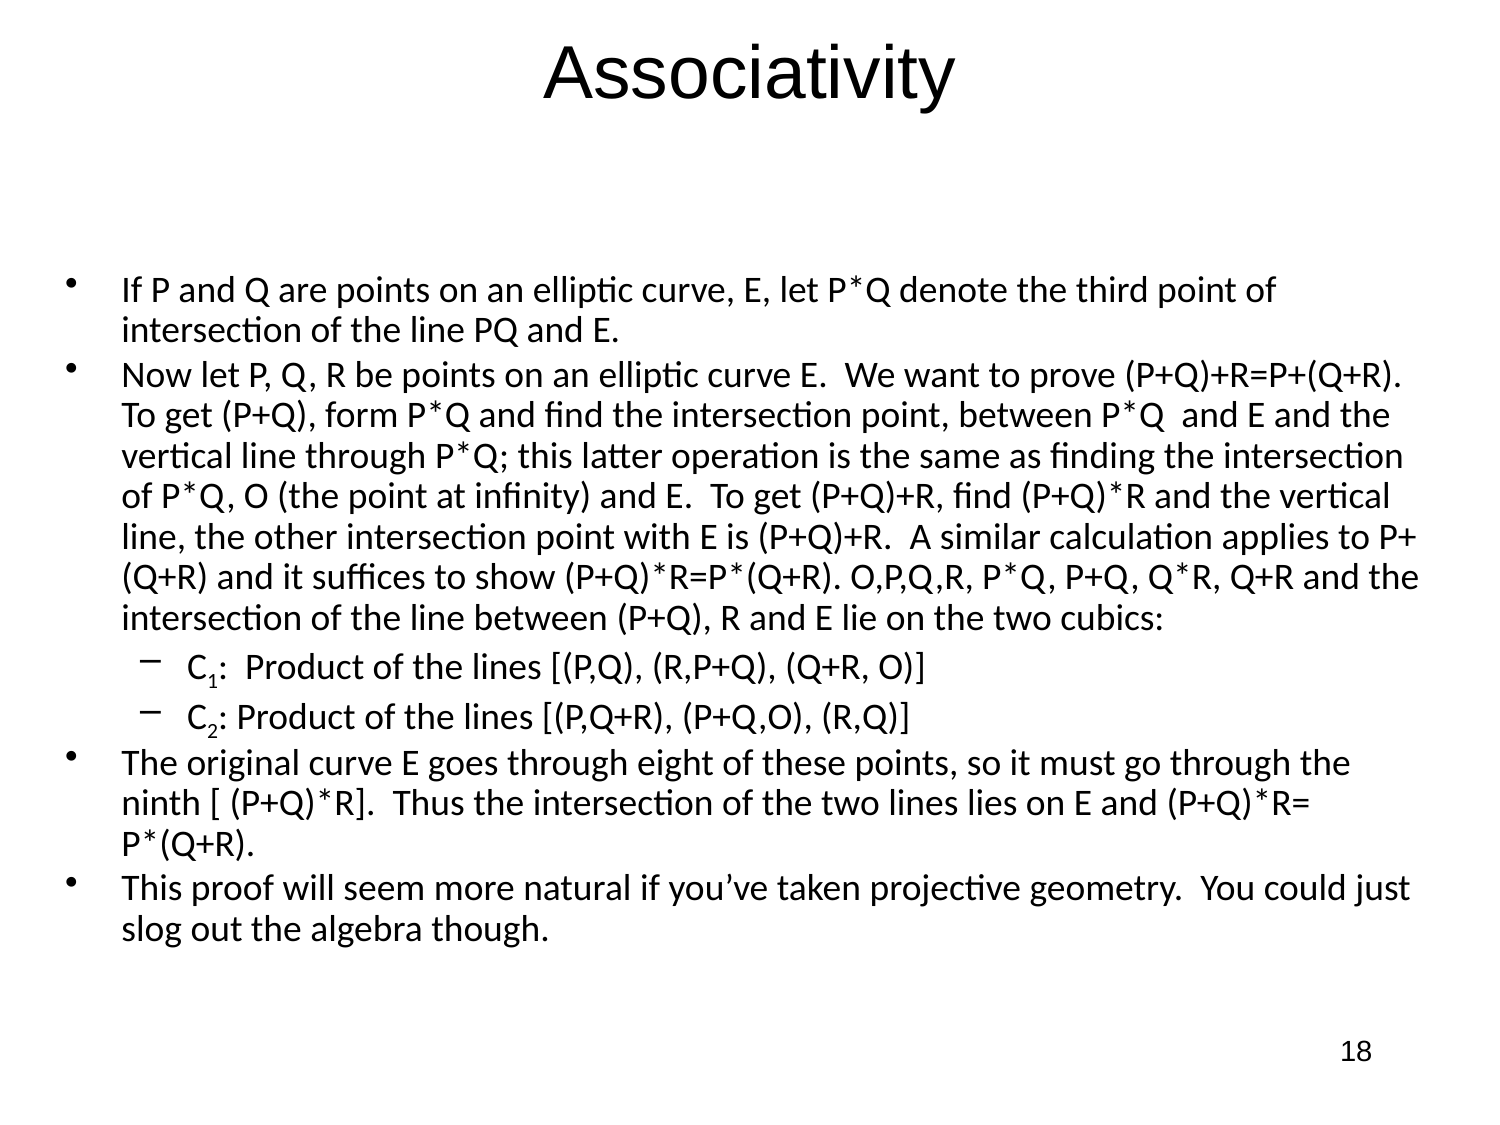

# Associativity
If P and Q are points on an elliptic curve, E, let P*Q denote the third point of intersection of the line PQ and E.
Now let P, Q, R be points on an elliptic curve E.  We want to prove (P+Q)+R=P+(Q+R).  To get (P+Q), form P*Q and find the intersection point, between P*Q  and E and the vertical line through P*Q; this latter operation is the same as finding the intersection of P*Q, O (the point at infinity) and E.  To get (P+Q)+R, find (P+Q)*R and the vertical line, the other intersection point with E is (P+Q)+R.  A similar calculation applies to P+(Q+R) and it suffices to show (P+Q)*R=P*(Q+R). O,P,Q,R, P*Q, P+Q, Q*R, Q+R and the intersection of the line between (P+Q), R and E lie on the two cubics:
C1:  Product of the lines [(P,Q), (R,P+Q), (Q+R, O)]
C2: Product of the lines [(P,Q+R), (P+Q,O), (R,Q)]
The original curve E goes through eight of these points, so it must go through the ninth [ (P+Q)*R].  Thus the intersection of the two lines lies on E and (P+Q)*R= P*(Q+R).
This proof will seem more natural if you’ve taken projective geometry.  You could just slog out the algebra though.
18